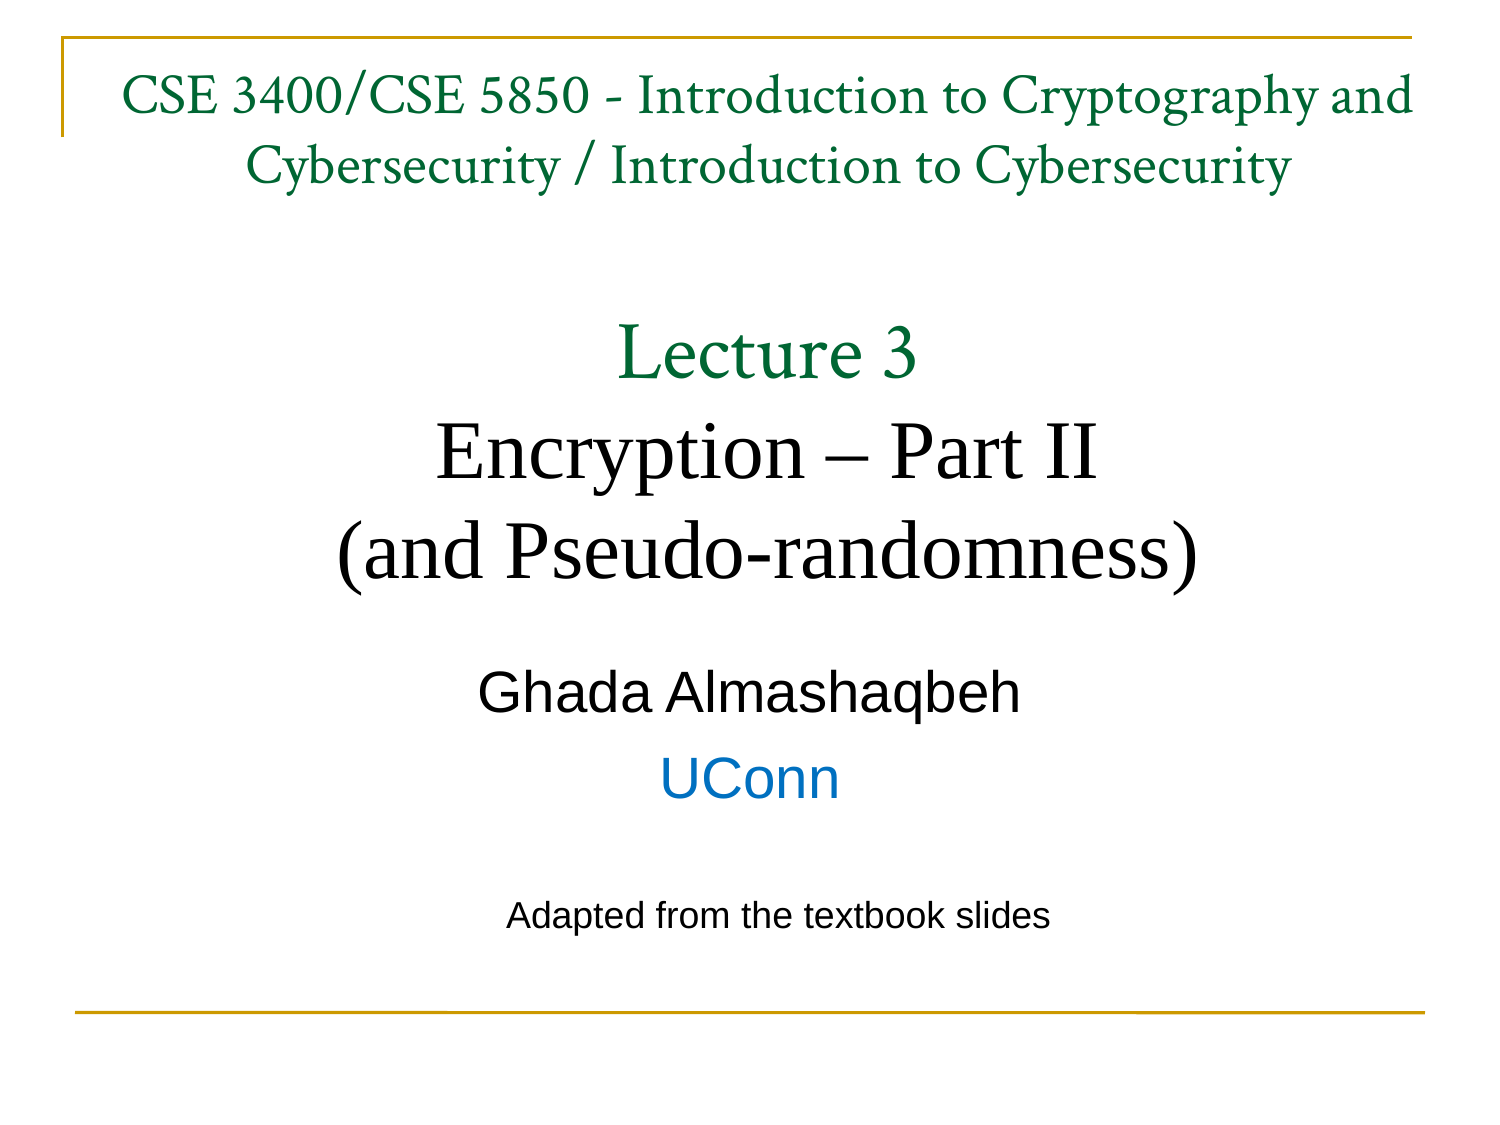

# CSE 3400/CSE 5850 - Introduction to Cryptography and Cybersecurity / Introduction to Cybersecurity Lecture 3 Encryption – Part II (and Pseudo-randomness)
Ghada Almashaqbeh
UConn

Adapted from the textbook slides